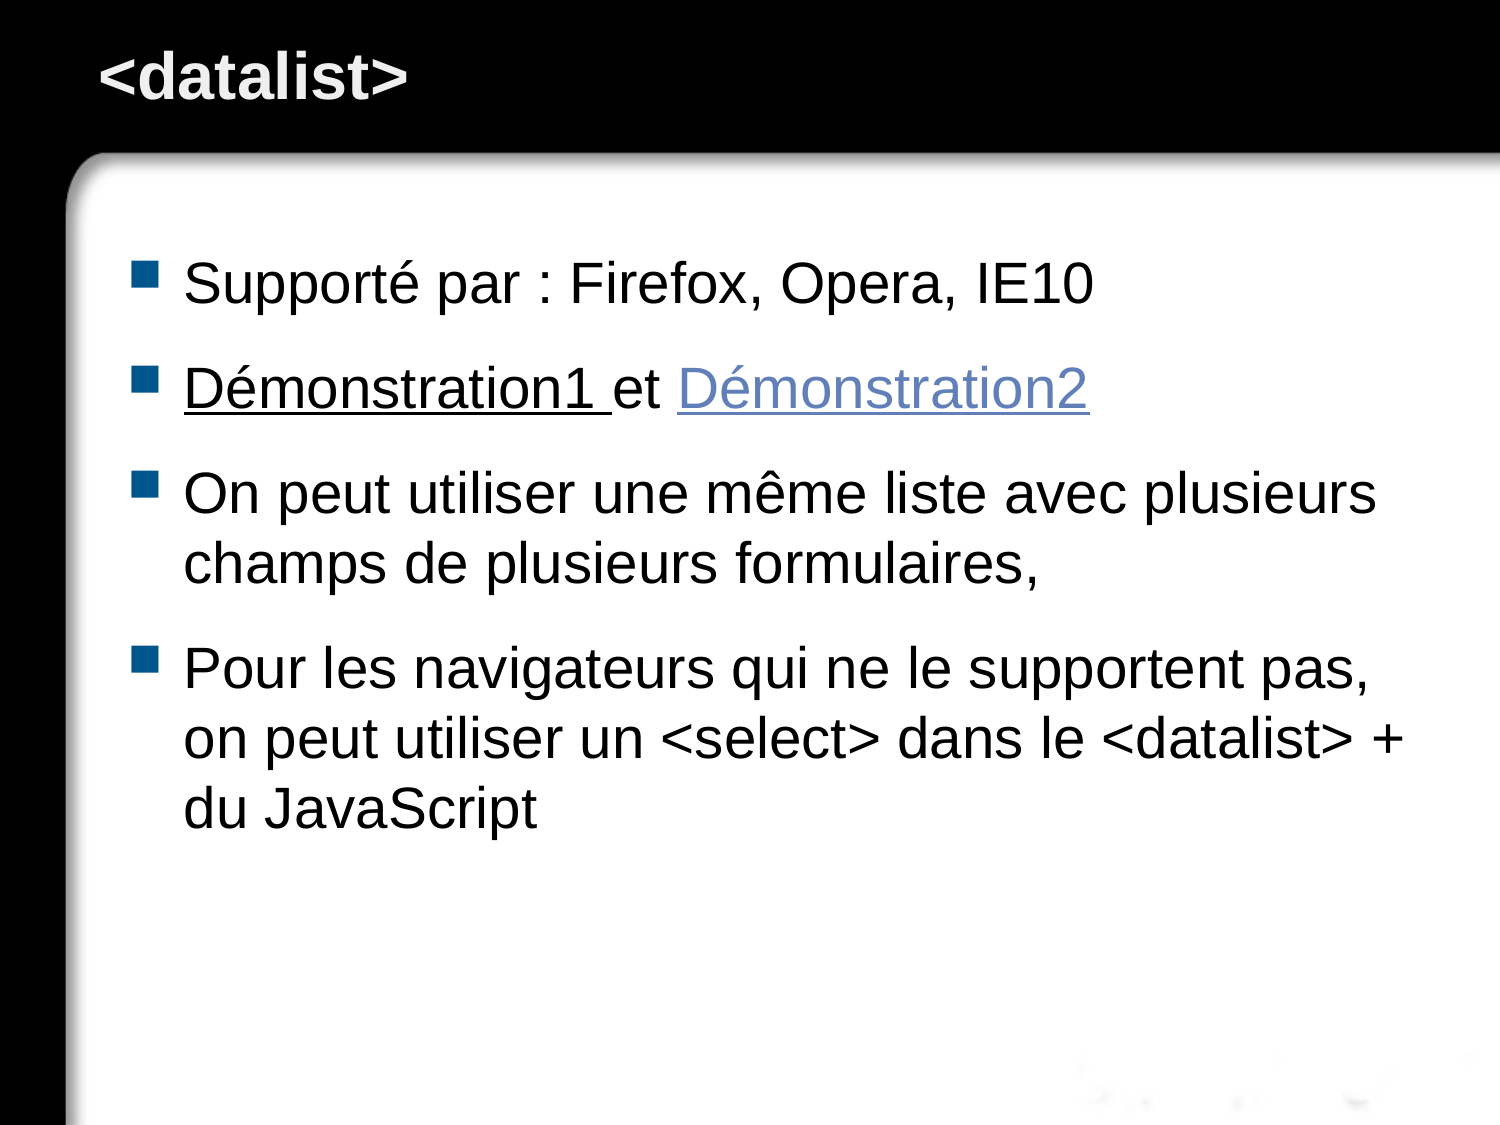

# <datalist>
Supporté par : Firefox, Opera, IE10
Démonstration1 et Démonstration2
On peut utiliser une même liste avec plusieurs champs de plusieurs formulaires,
Pour les navigateurs qui ne le supportent pas, on peut utiliser un <select> dans le <datalist> + du JavaScript